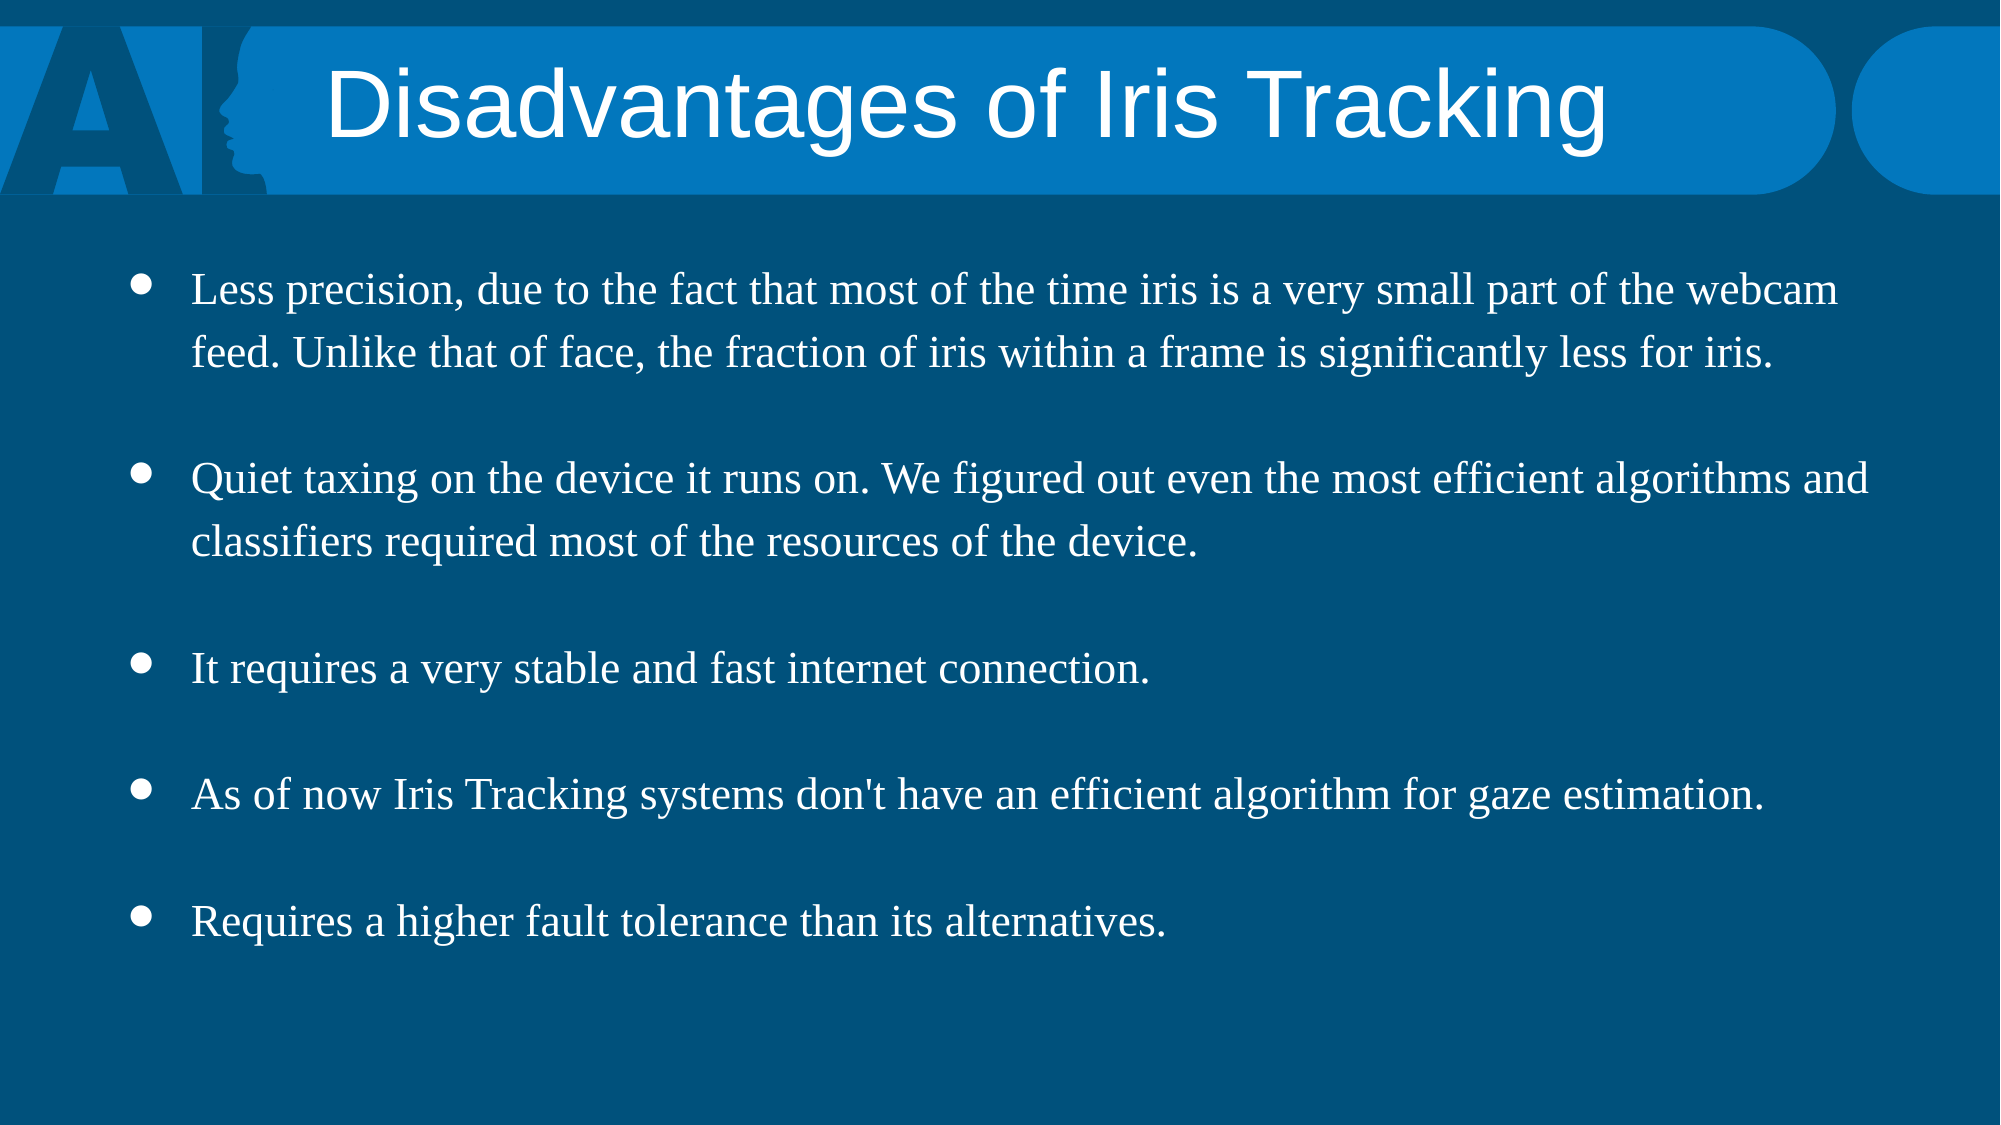

Disadvantages of Iris Tracking
Less precision, due to the fact that most of the time iris is a very small part of the webcam feed. Unlike that of face, the fraction of iris within a frame is significantly less for iris.

Quiet taxing on the device it runs on. We figured out even the most efficient algorithms and classifiers required most of the resources of the device.

It requires a very stable and fast internet connection.

As of now Iris Tracking systems don't have an efficient algorithm for gaze estimation.

Requires a higher fault tolerance than its alternatives.